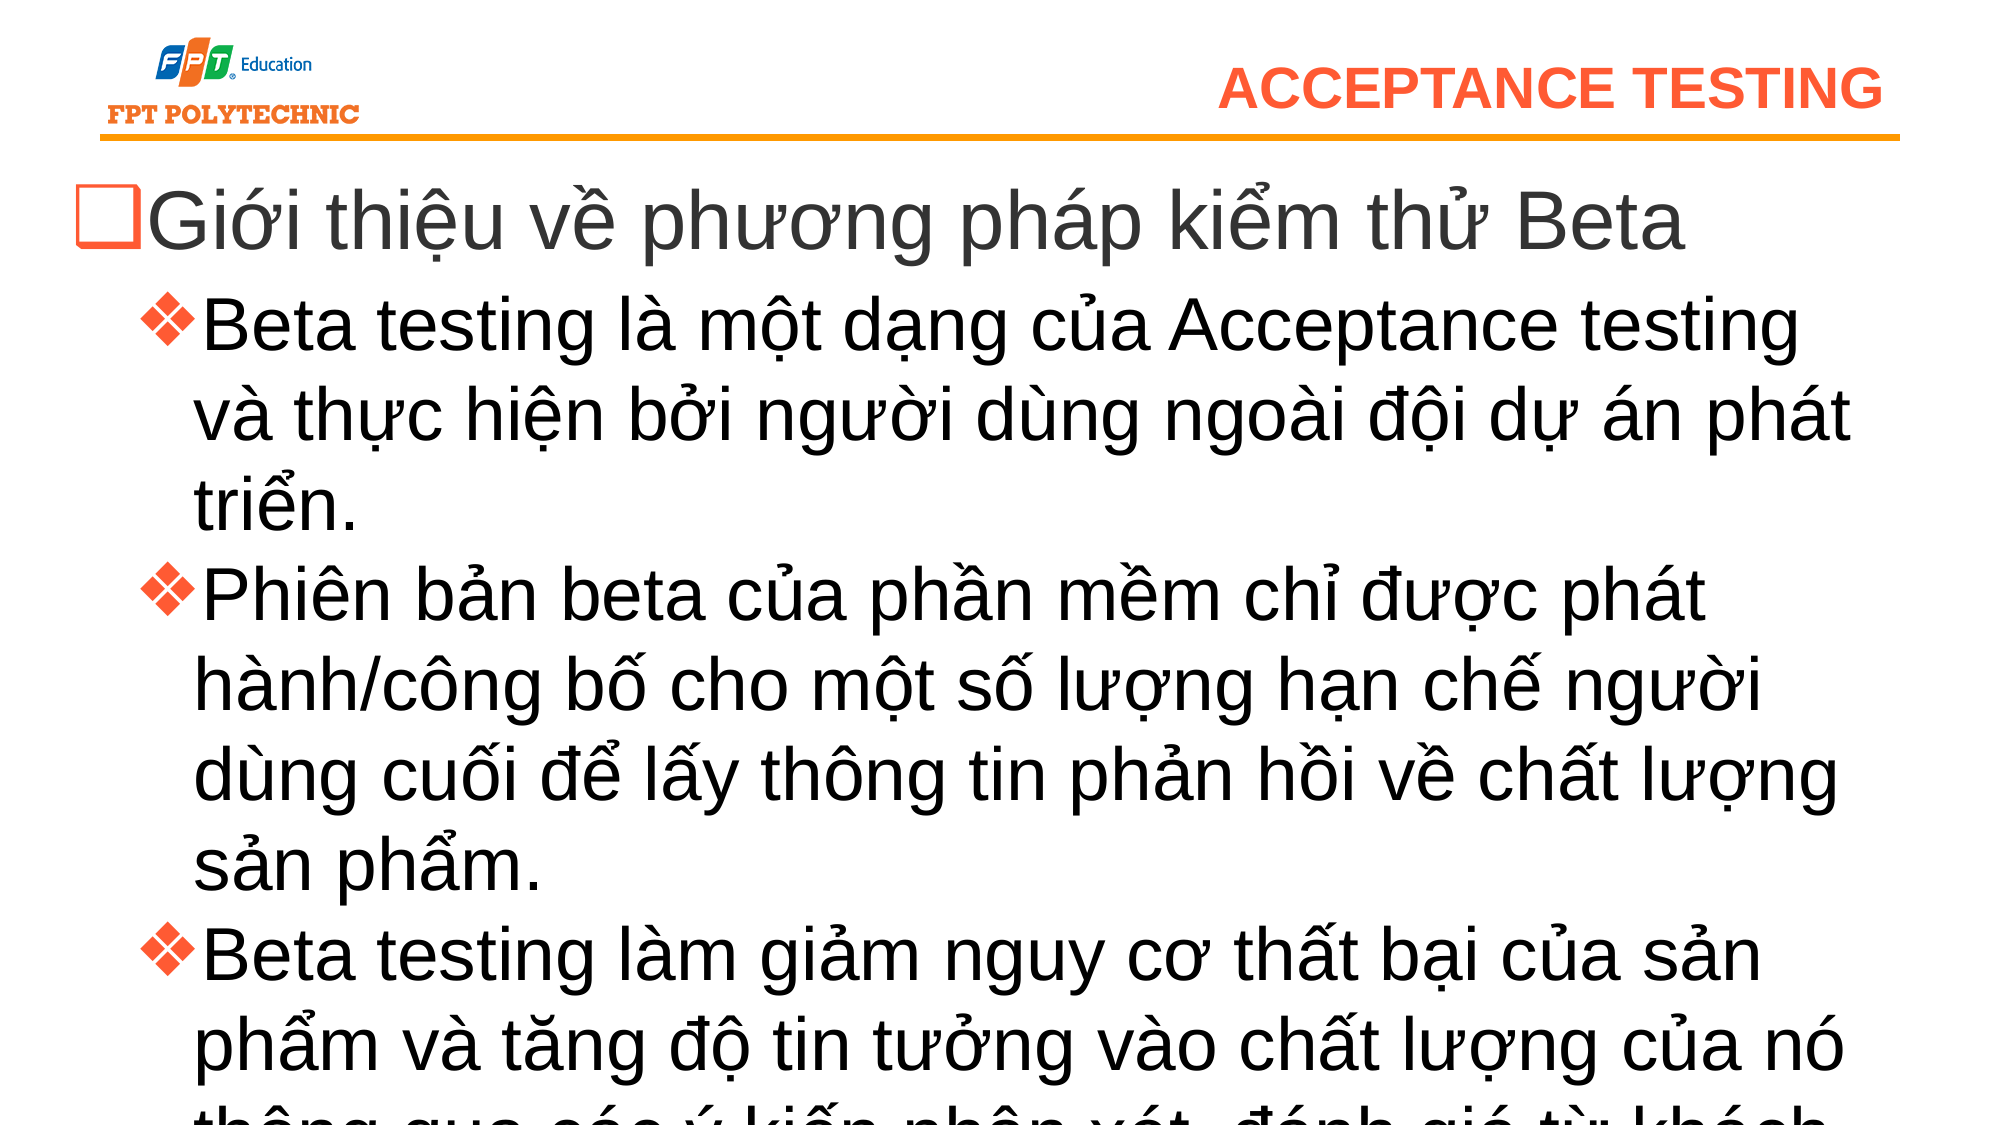

# acceptance testing
Giới thiệu về phương pháp kiểm thử Beta
Beta testing là một dạng của Acceptance testing và thực hiện bởi người dùng ngoài đội dự án phát triển.
Phiên bản beta của phần mềm chỉ được phát hành/công bố cho một số lượng hạn chế người dùng cuối để lấy thông tin phản hồi về chất lượng sản phẩm.
Beta testing làm giảm nguy cơ thất bại của sản phẩm và tăng độ tin tưởng vào chất lượng của nó thông qua các ý kiến nhận xét, đánh giá từ khách hàng.